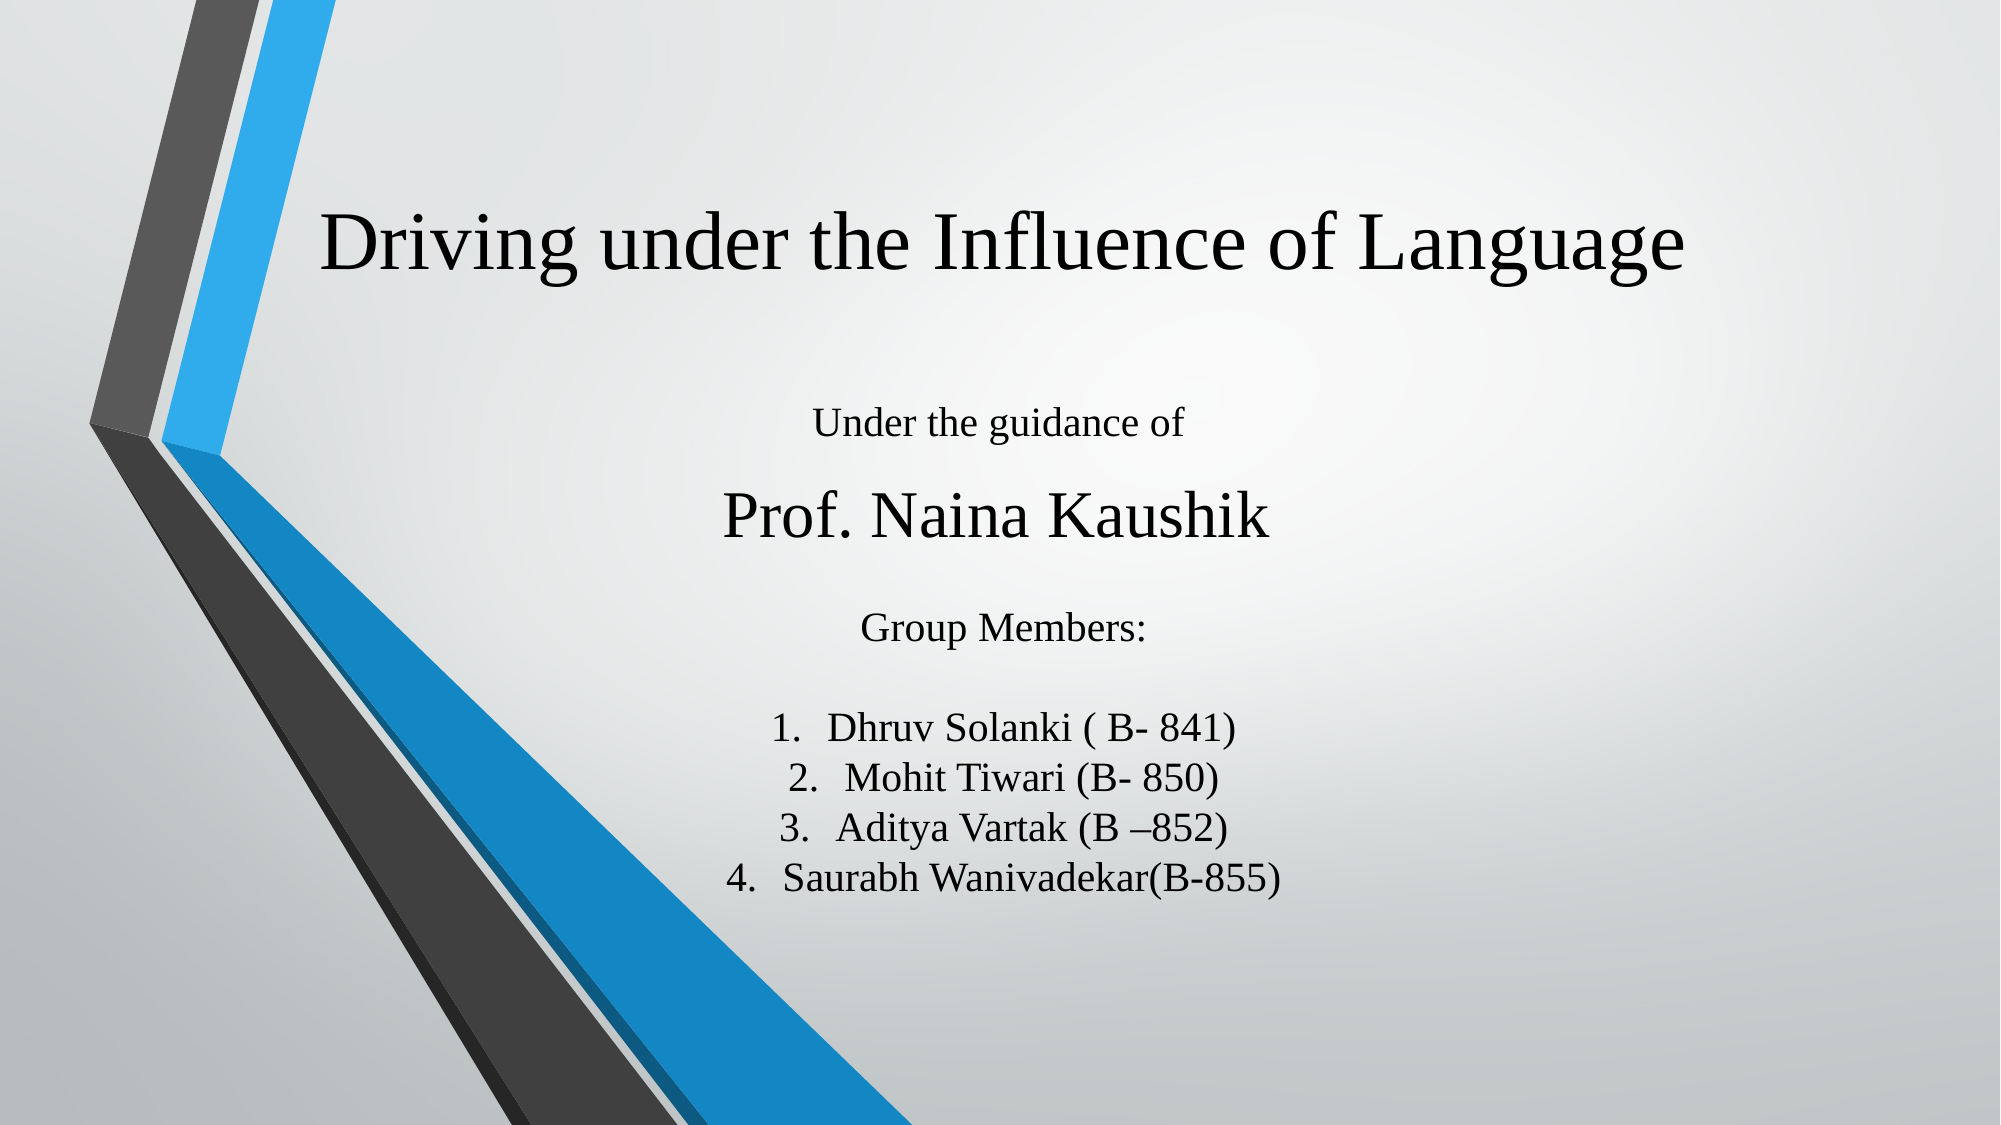

# Driving under the Influence of Language
Under the guidance of
Prof. Naina Kaushik
Group Members:

Dhruv Solanki ( B- 841)
Mohit Tiwari (B- 850)
Aditya Vartak (B –852)
Saurabh Wanivadekar(B-855)